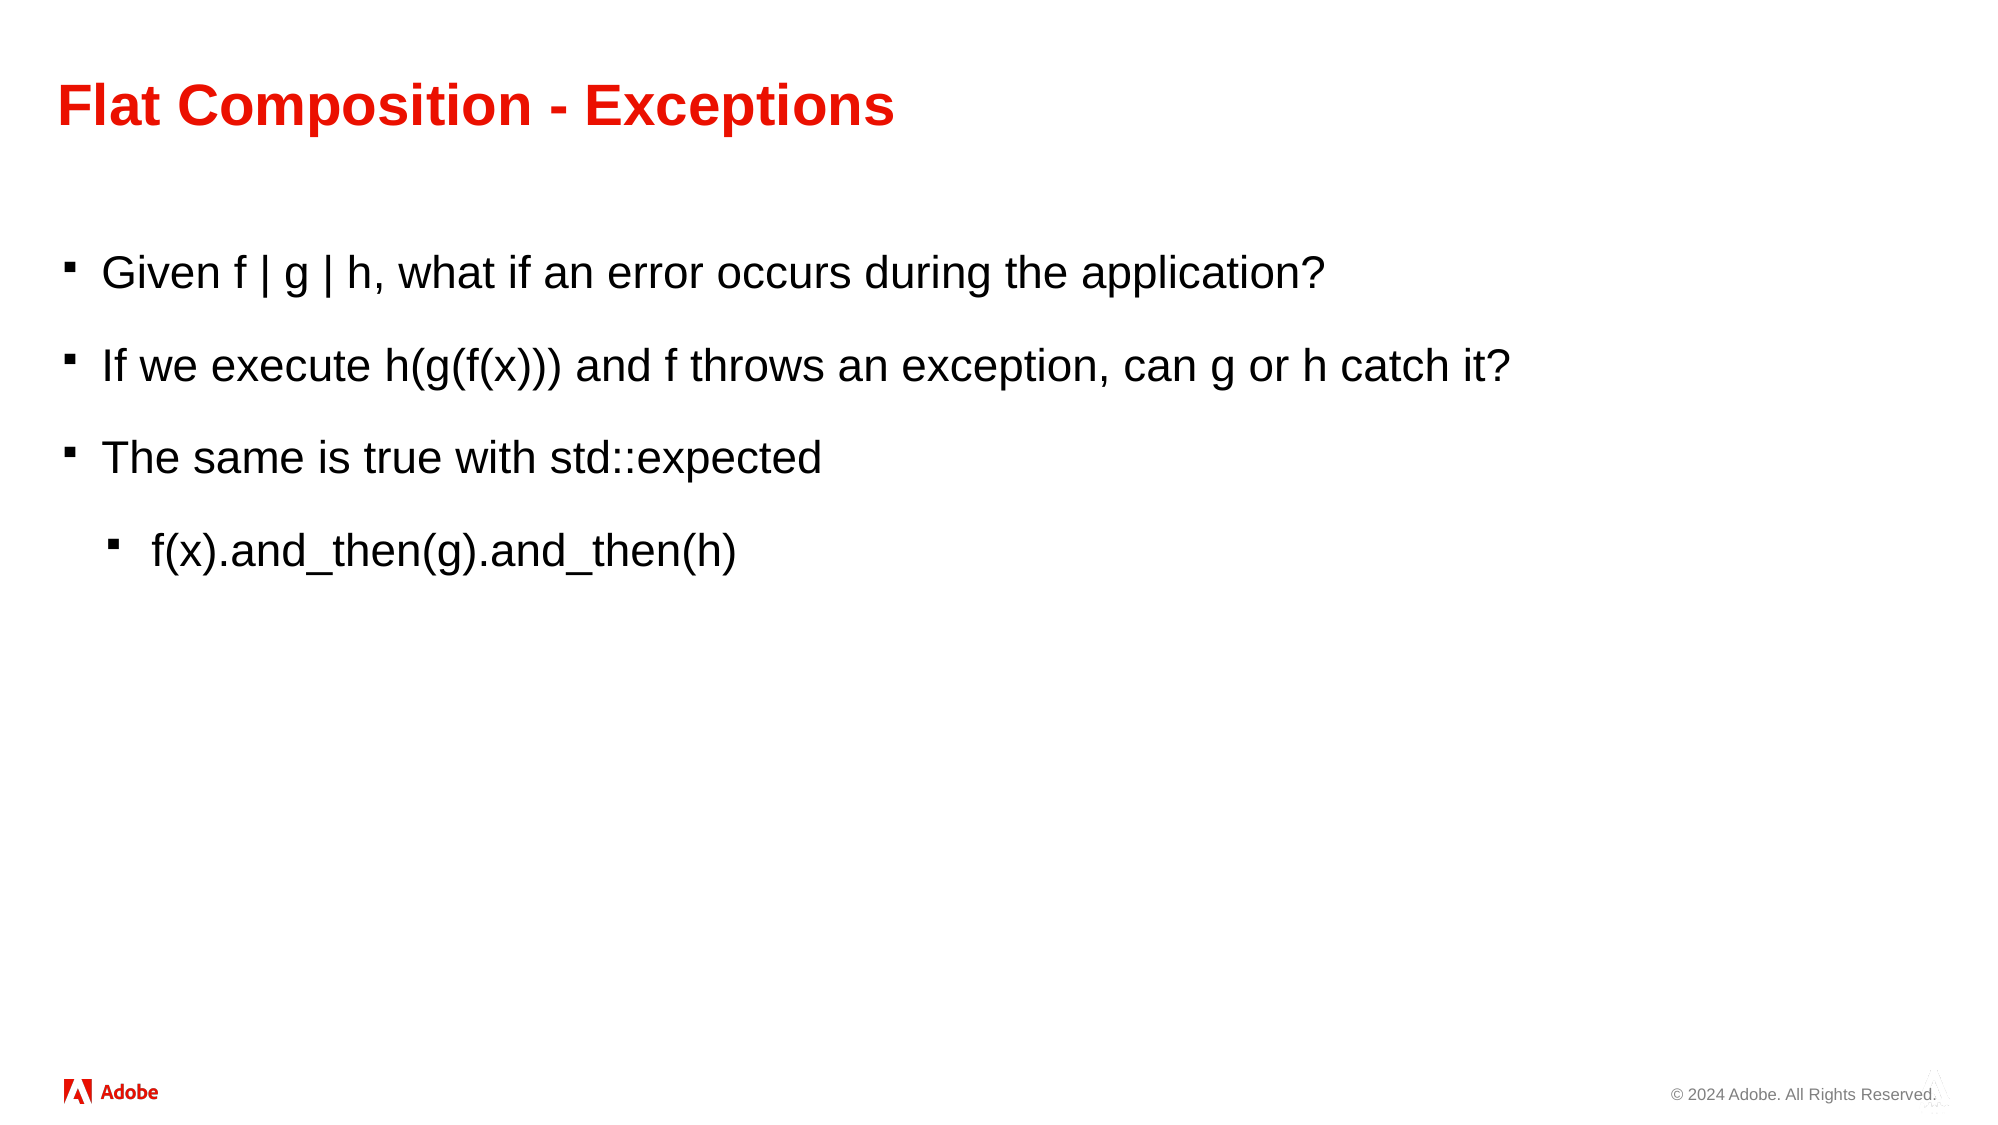

# Flat Composition - Exceptions
Given f | g | h, what if an error occurs during the application?
If we execute h(g(f(x))) and f throws an exception, can g or h catch it?
The same is true with std::expected
f(x).and_then(g).and_then(h)
47